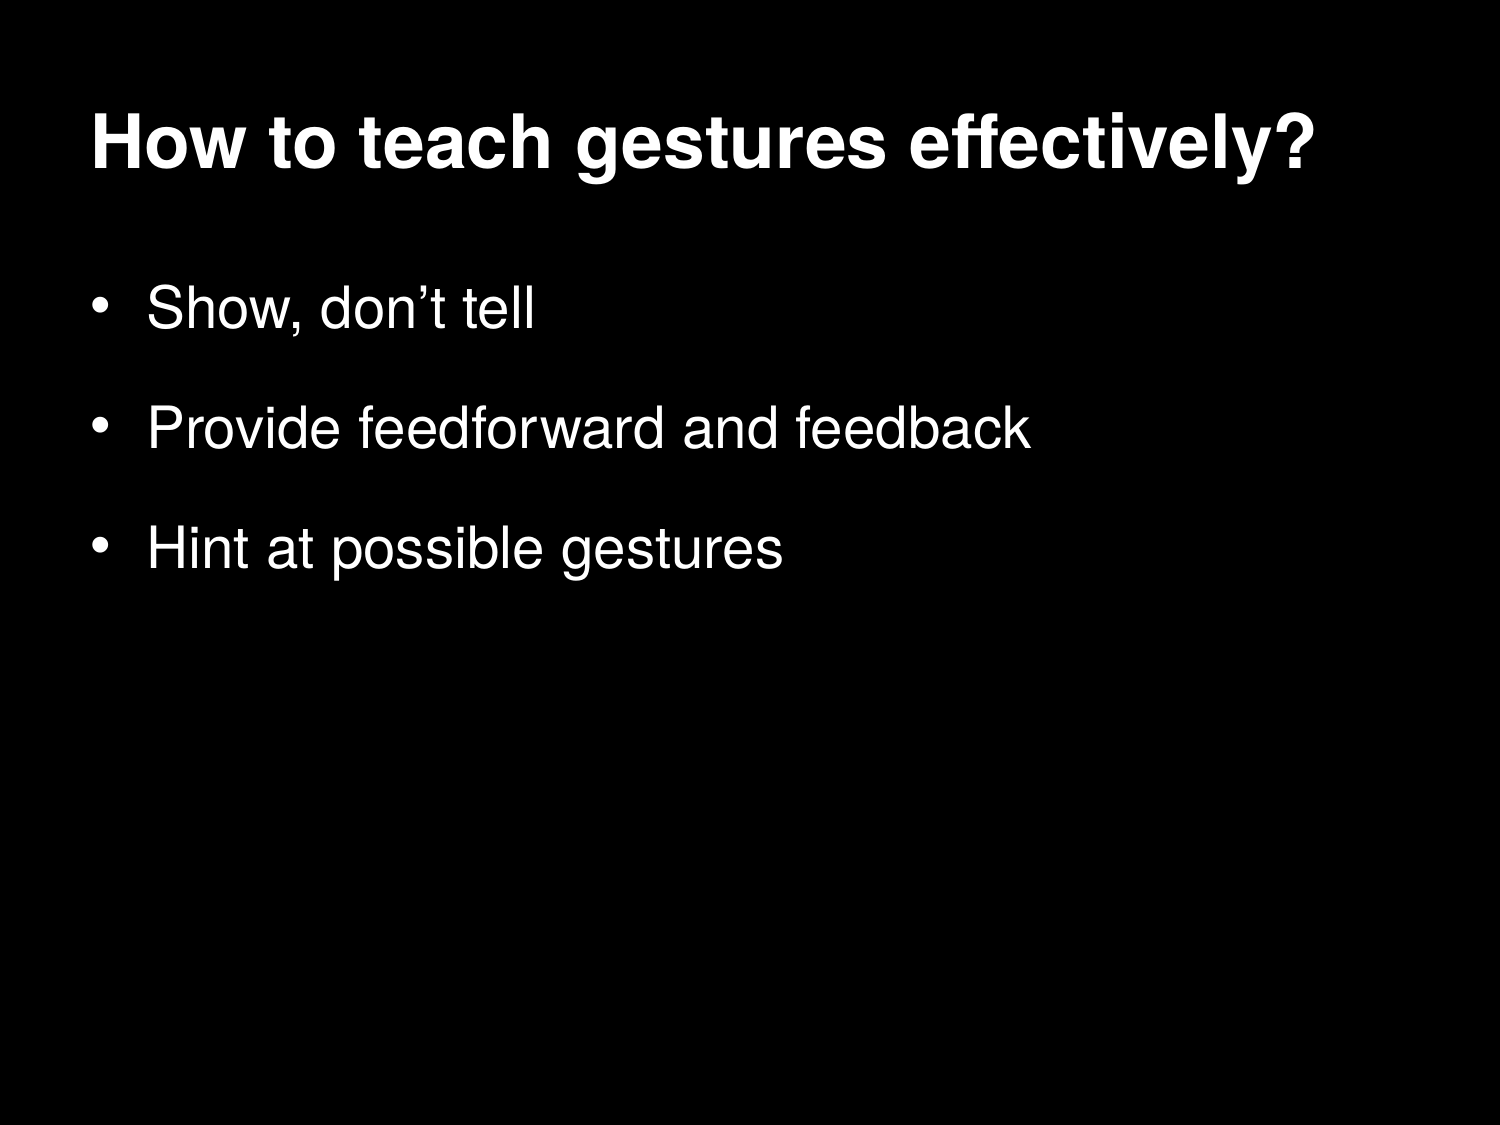

# How to teach gestures effectively?
Show, don’t tell
Provide feedforward and feedback
Hint at possible gestures